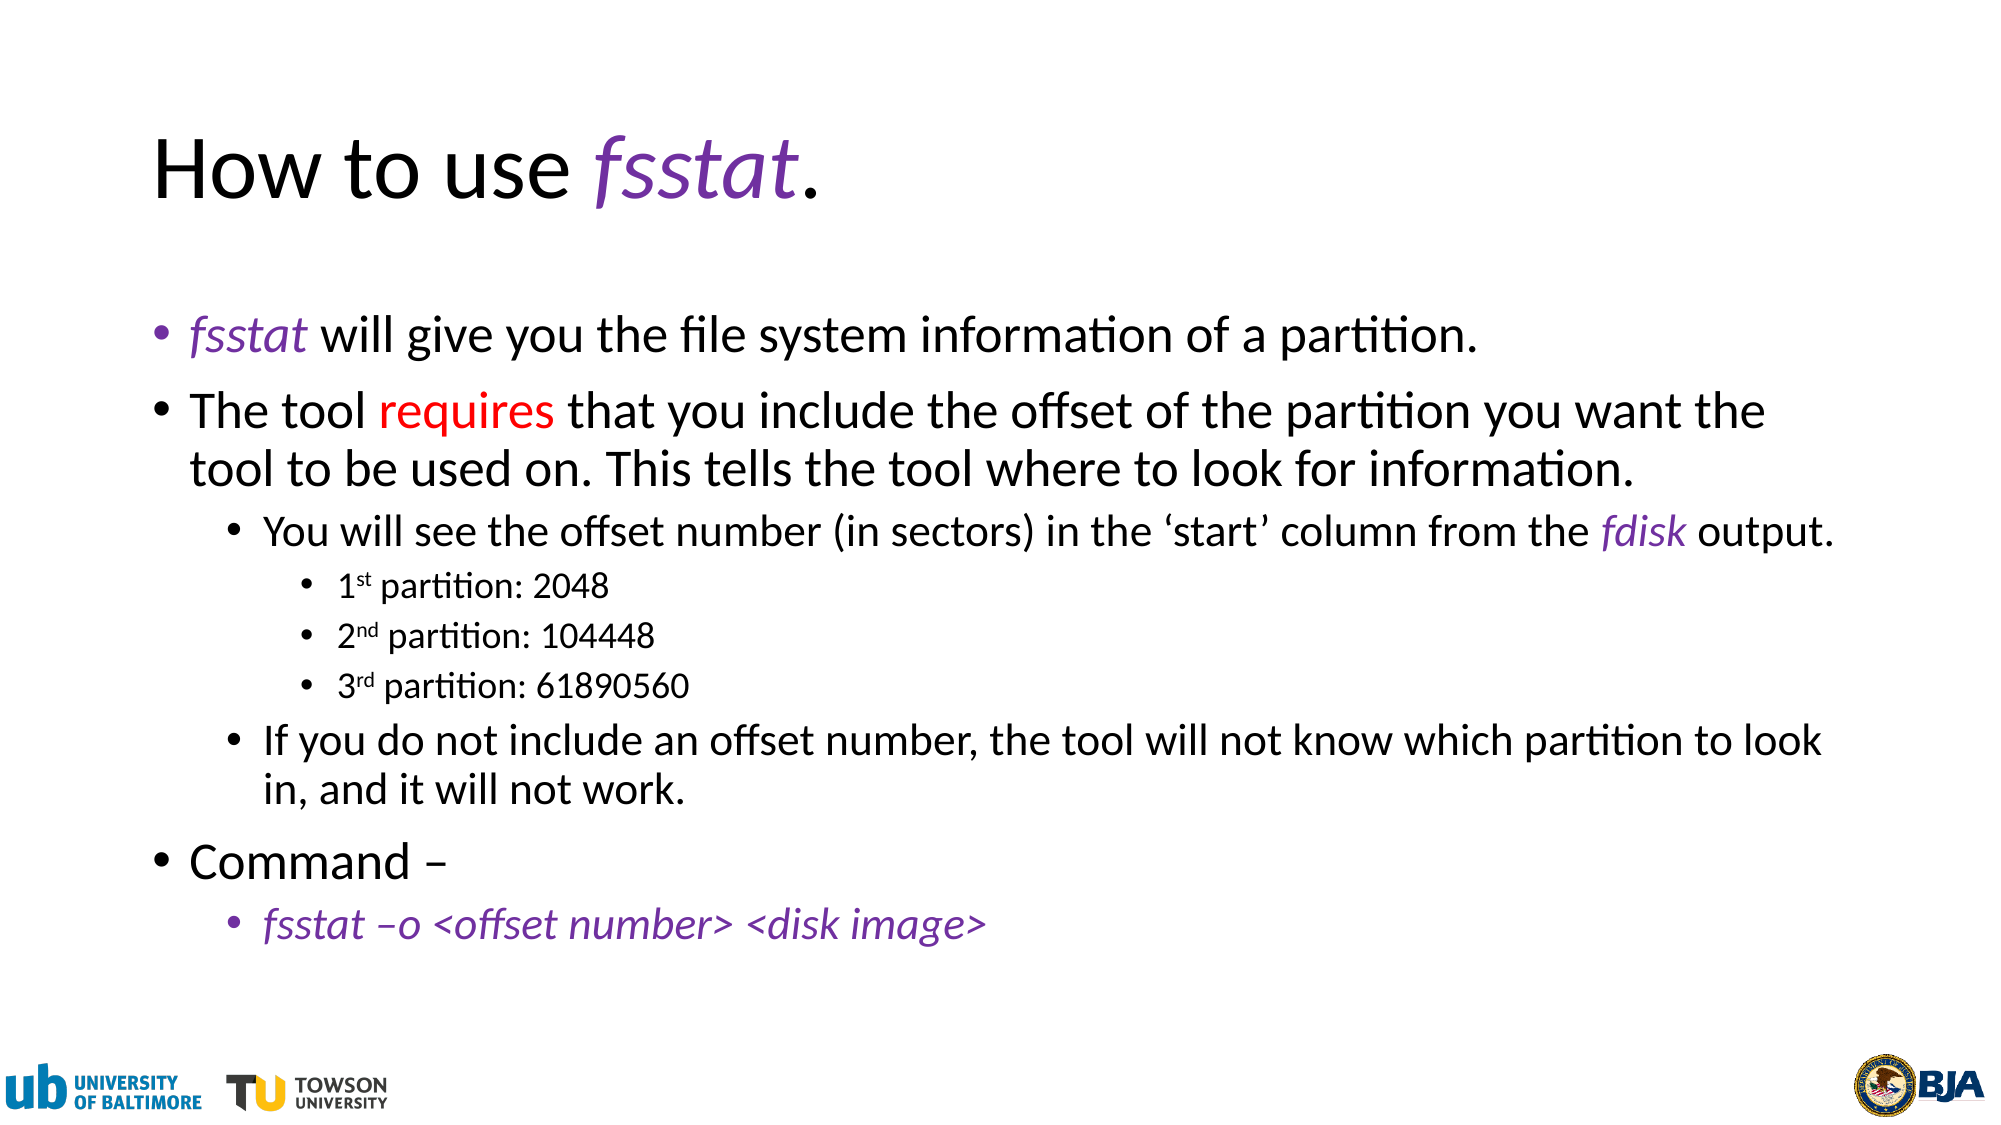

# How to use fsstat.
fsstat will give you the file system information of a partition.
The tool requires that you include the offset of the partition you want the tool to be used on. This tells the tool where to look for information.
You will see the offset number (in sectors) in the ‘start’ column from the fdisk output.
1st partition: 2048
2nd partition: 104448
3rd partition: 61890560
If you do not include an offset number, the tool will not know which partition to look in, and it will not work.
Command –
fsstat –o <offset number> <disk image>